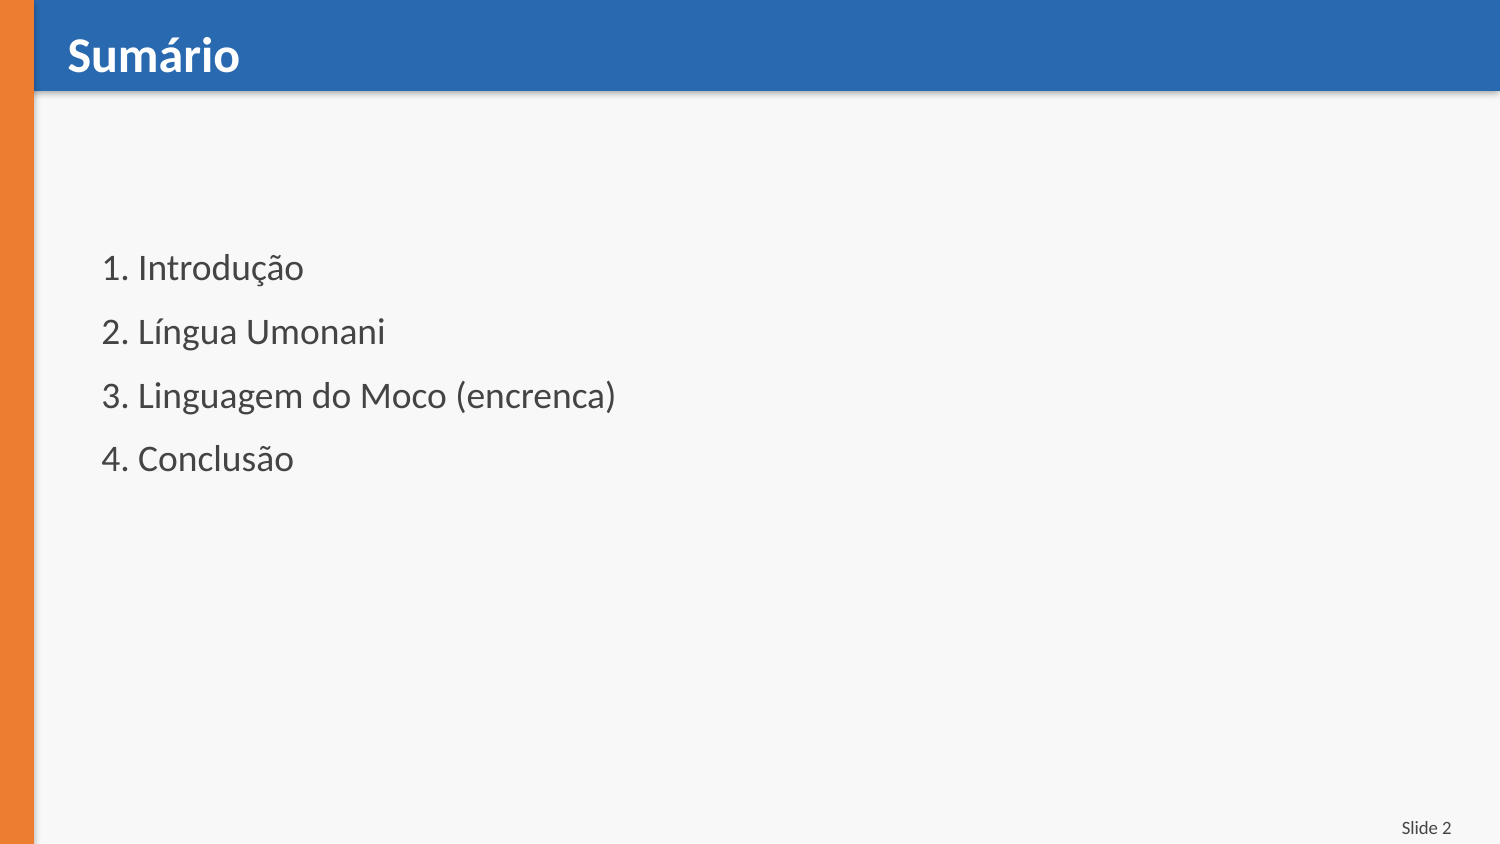

Sumário

1. Introdução
2. Língua Umonani
3. Linguagem do Moco (encrenca)
4. Conclusão
Slide 2